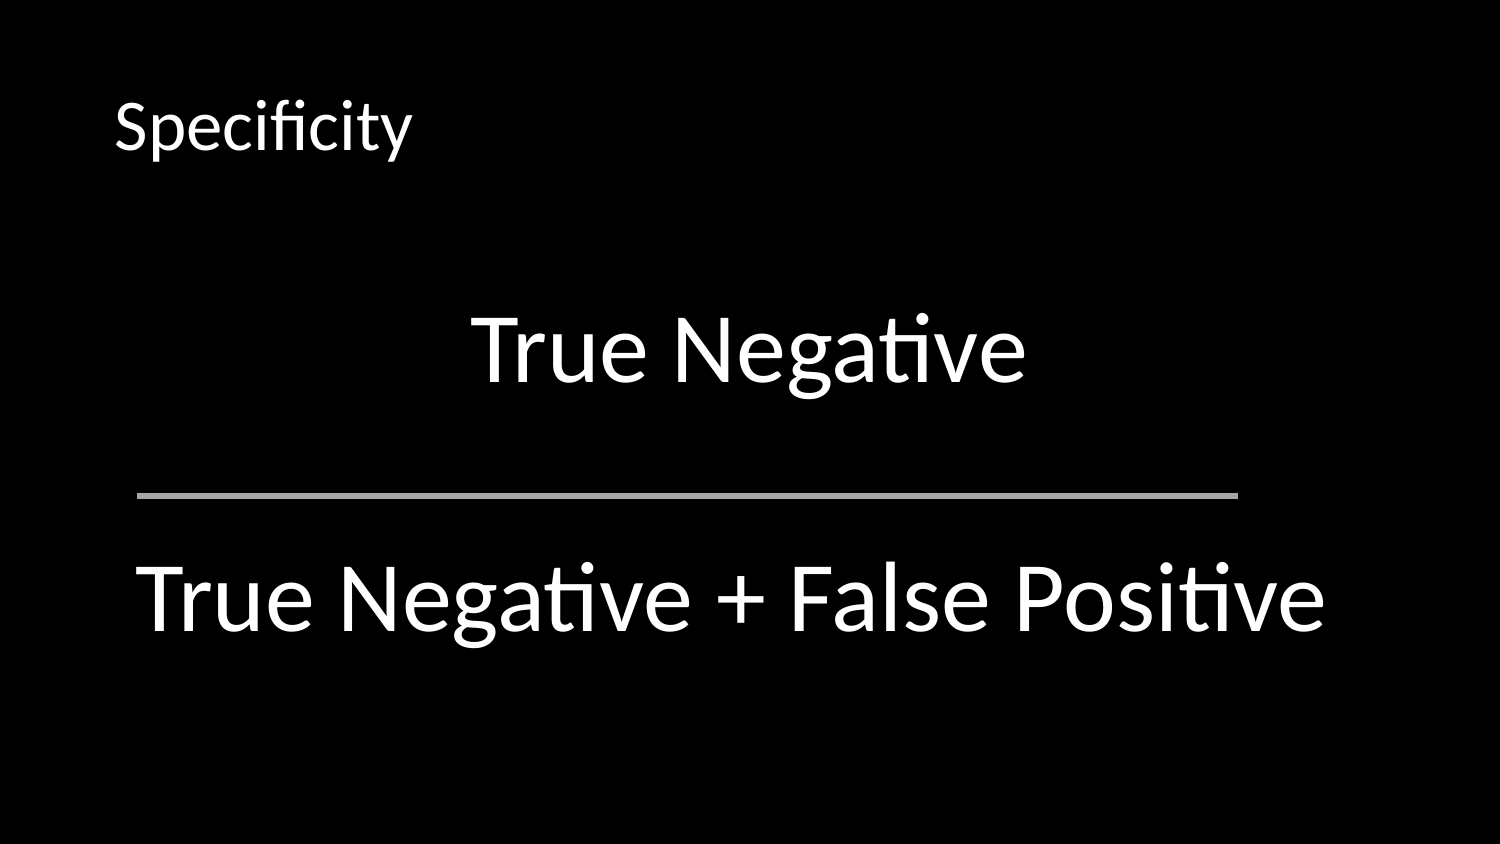

# Specificity
True Negative

True Negative + False Positive